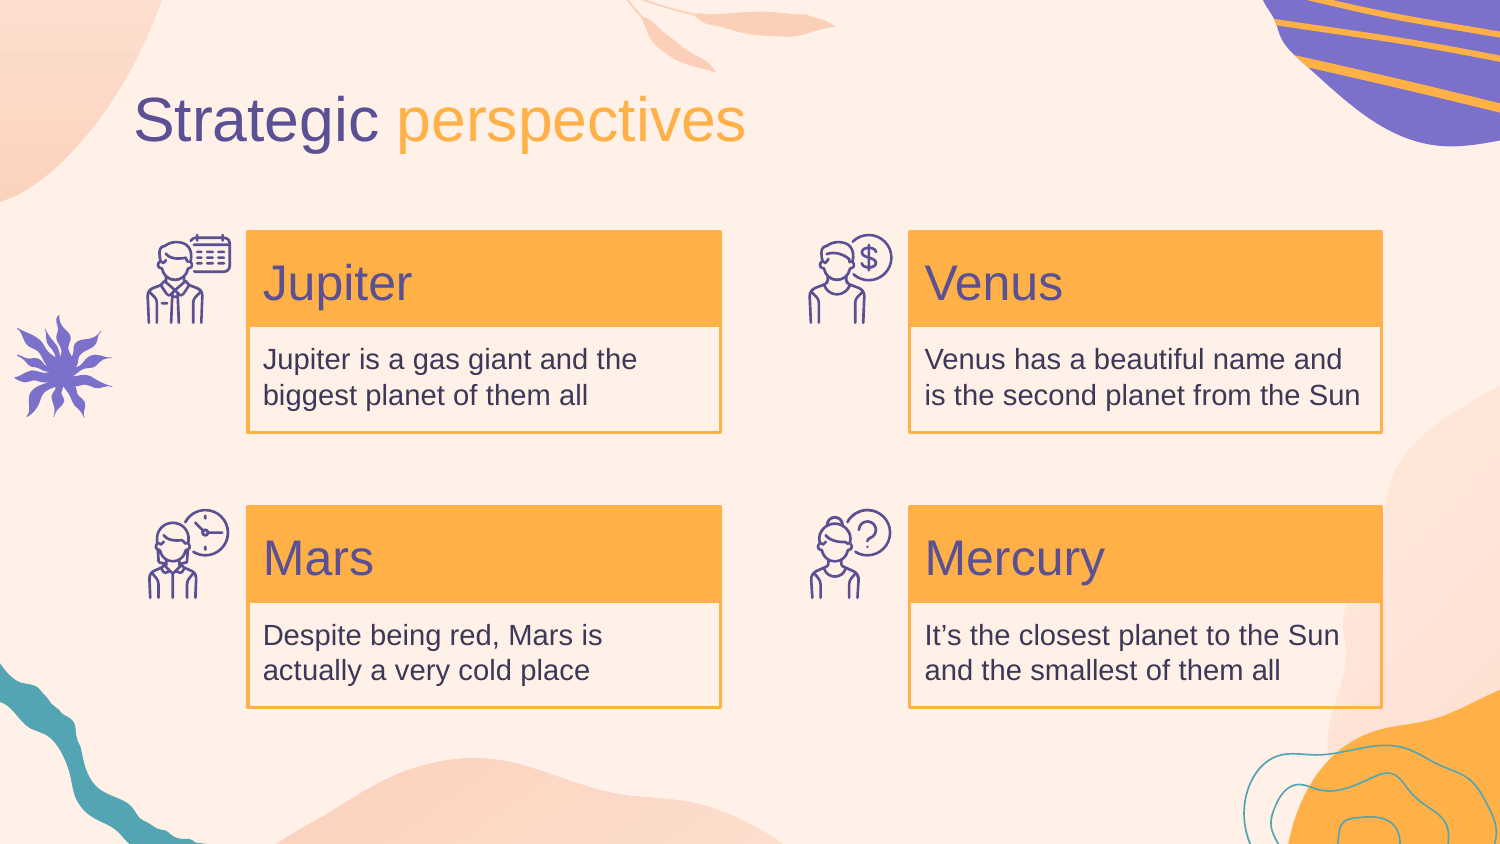

Strategic perspectives
# Jupiter
Venus

Jupiter is a gas giant and the biggest planet of them all
Venus has a beautiful name and is the second planet from the Sun
Mars
Mercury

Despite being red, Mars is actually a very cold place
It’s the closest planet to the Sun and the smallest of them all